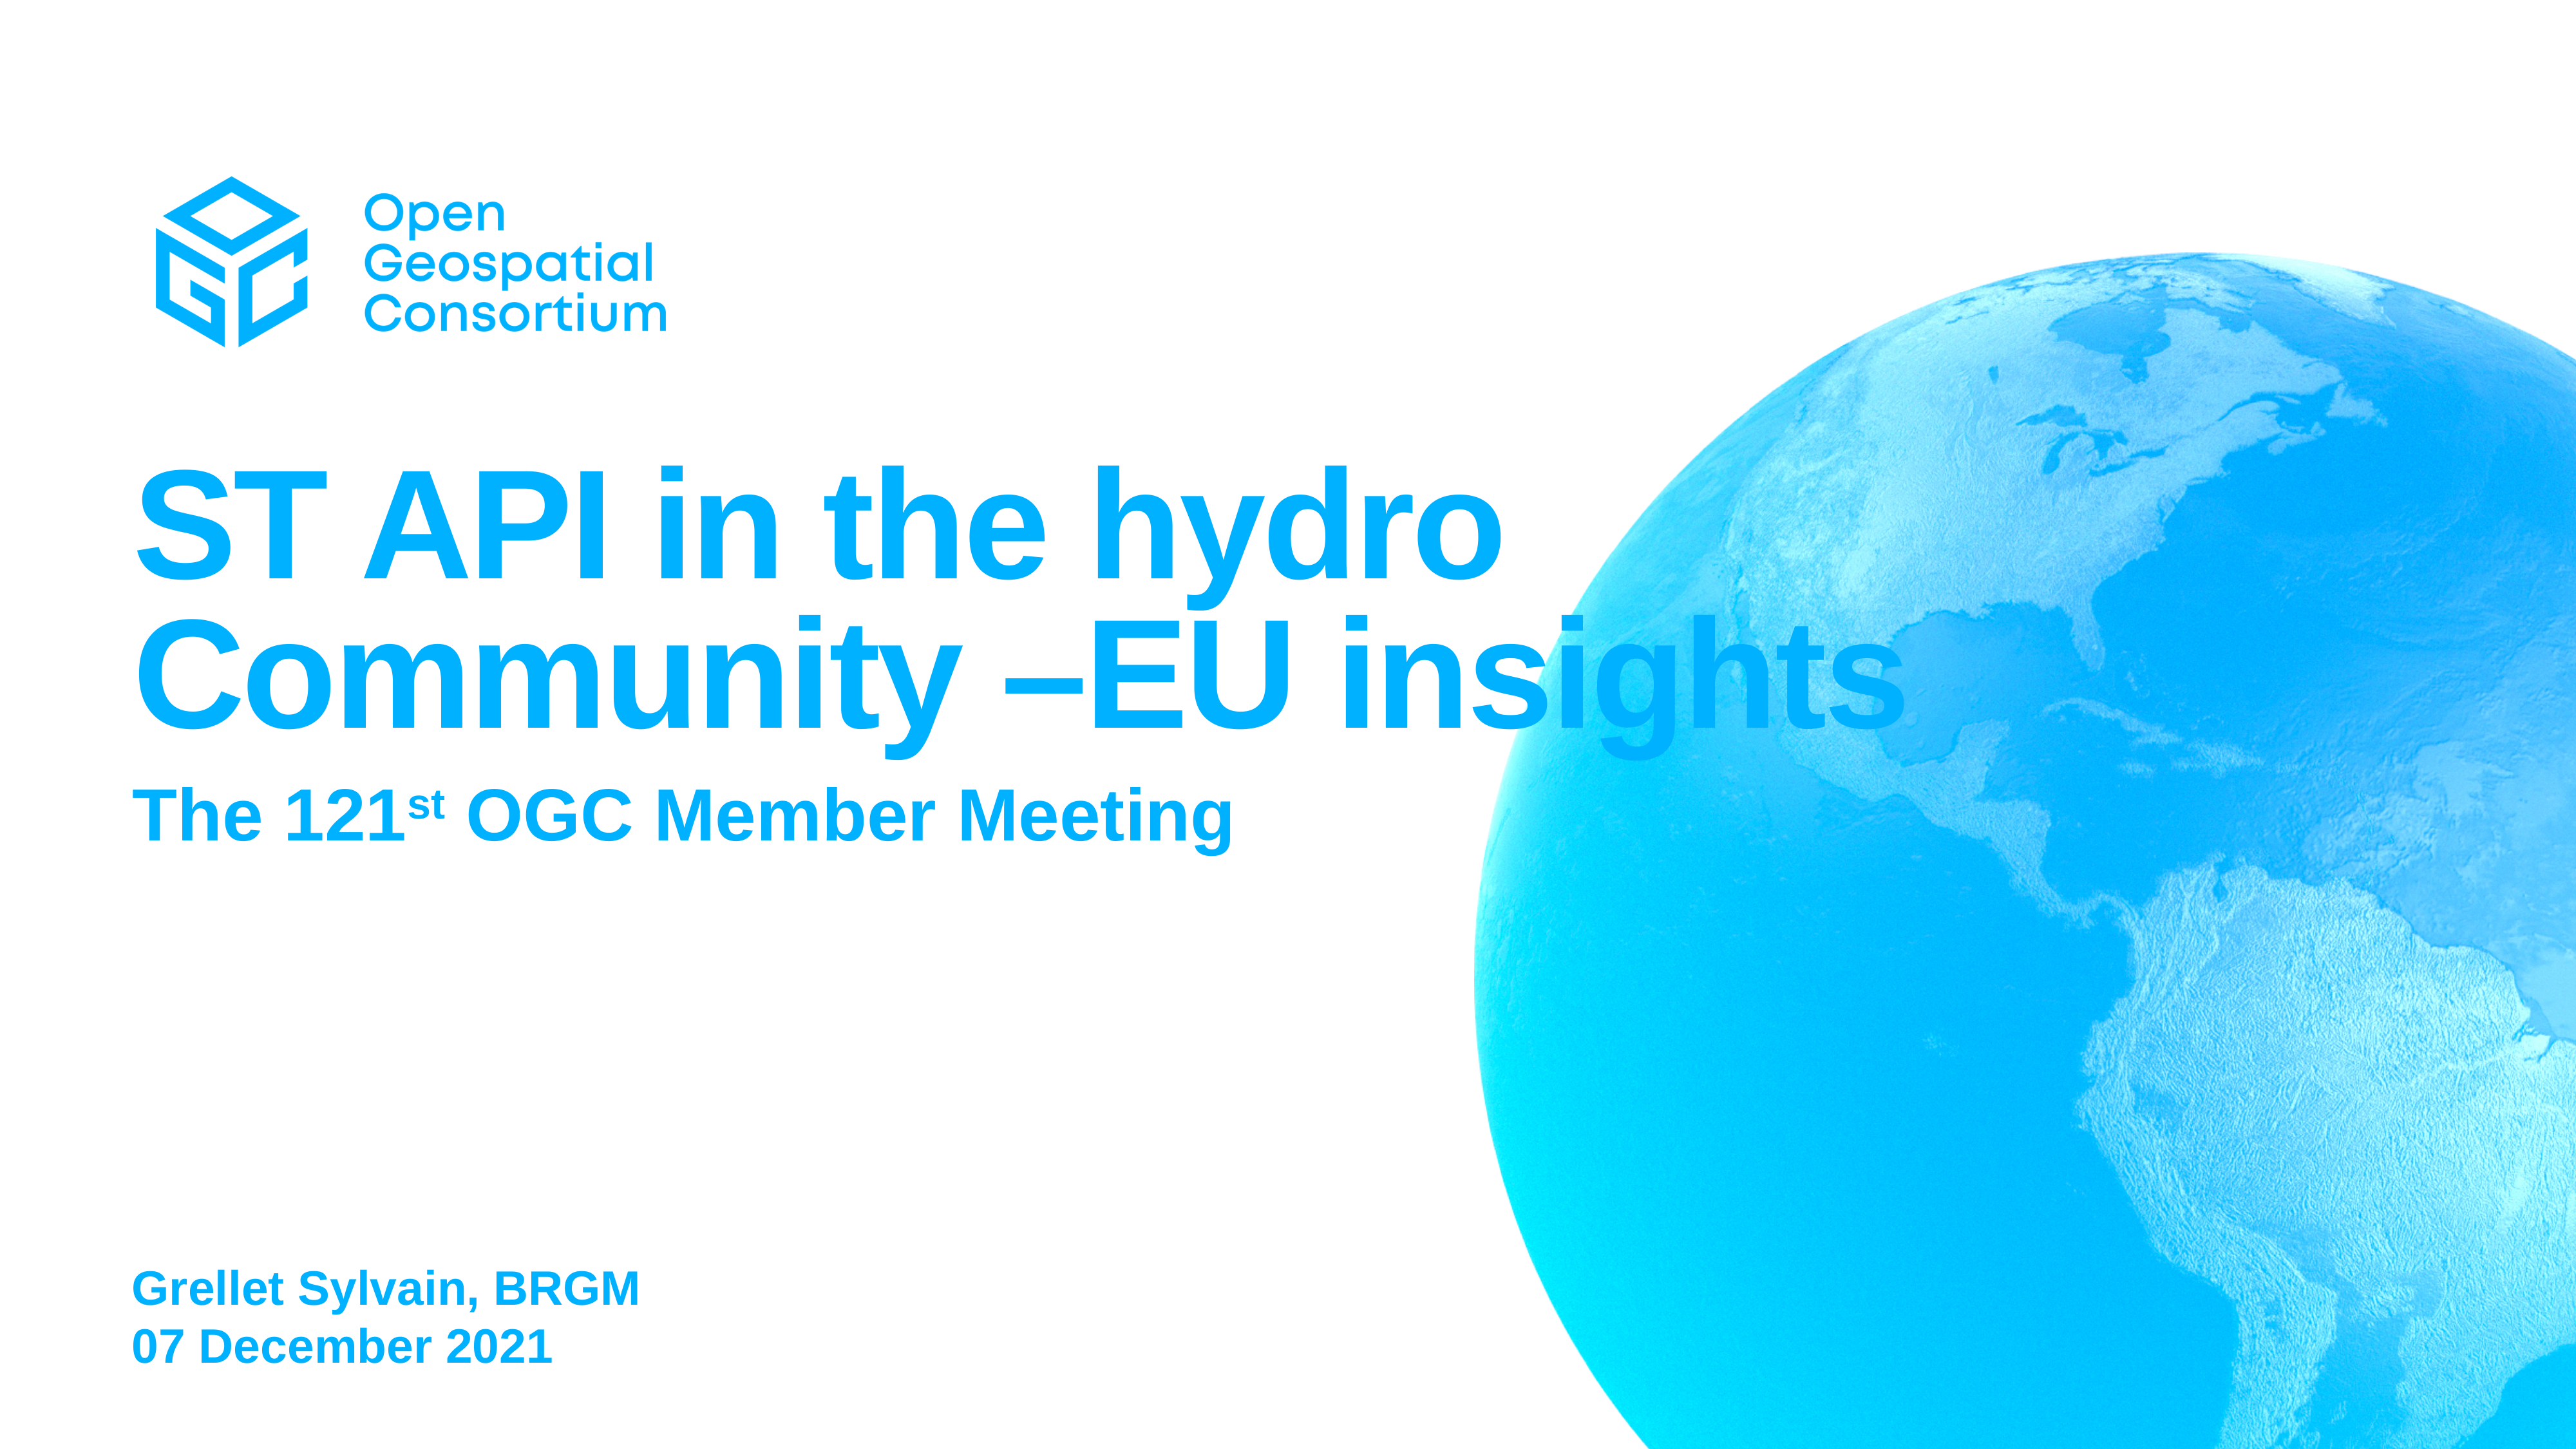

# ST API in the hydro Community –EU insights
The 121st OGC Member Meeting
Grellet Sylvain, BRGM
07 December 2021